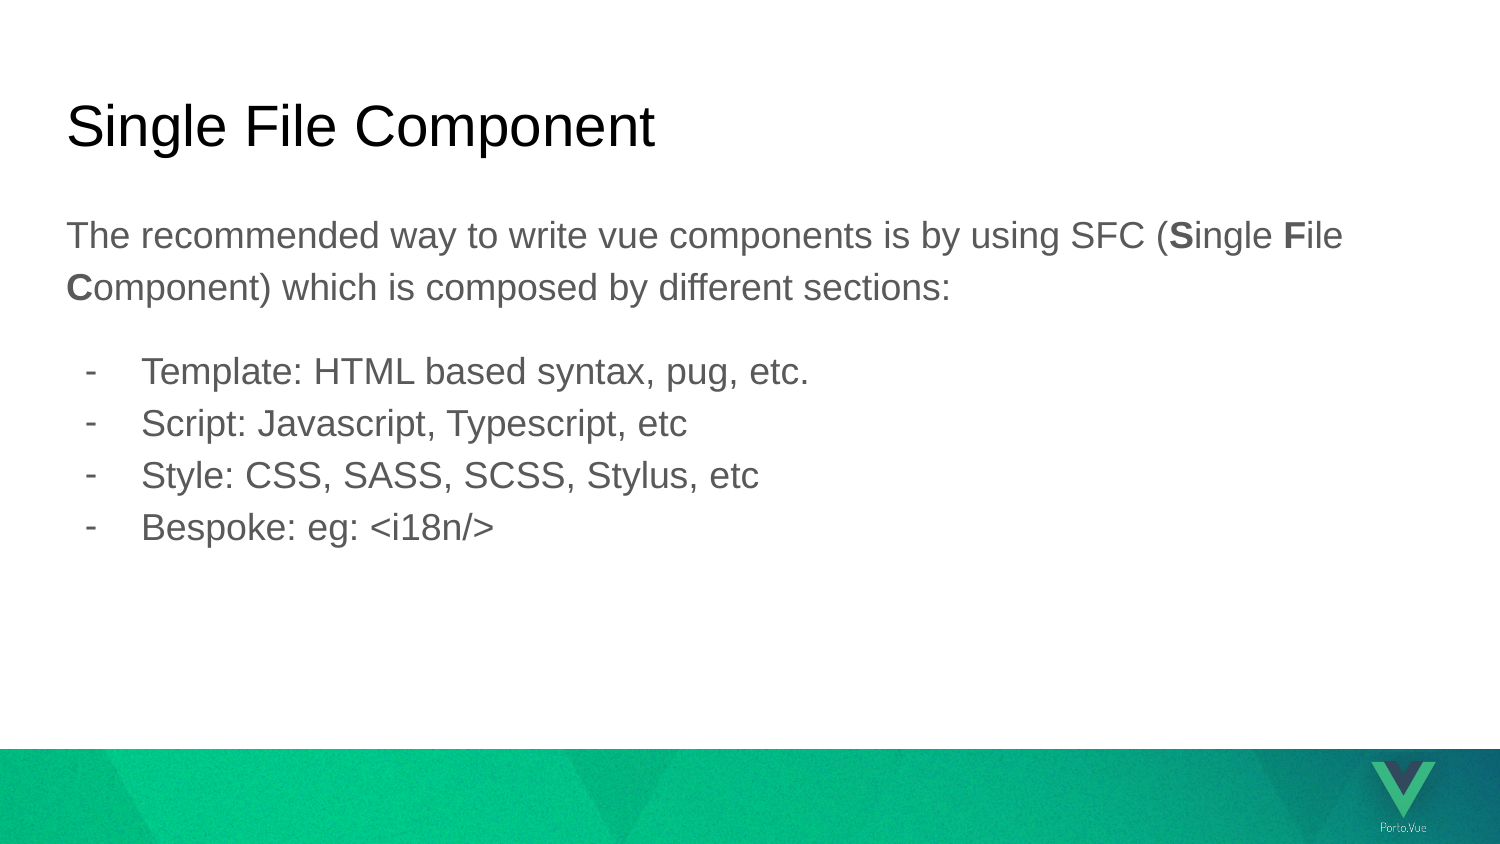

# Single File Component
The recommended way to write vue components is by using SFC (Single File Component) which is composed by different sections:
Template: HTML based syntax, pug, etc.
Script: Javascript, Typescript, etc
Style: CSS, SASS, SCSS, Stylus, etc
Bespoke: eg: <i18n/>